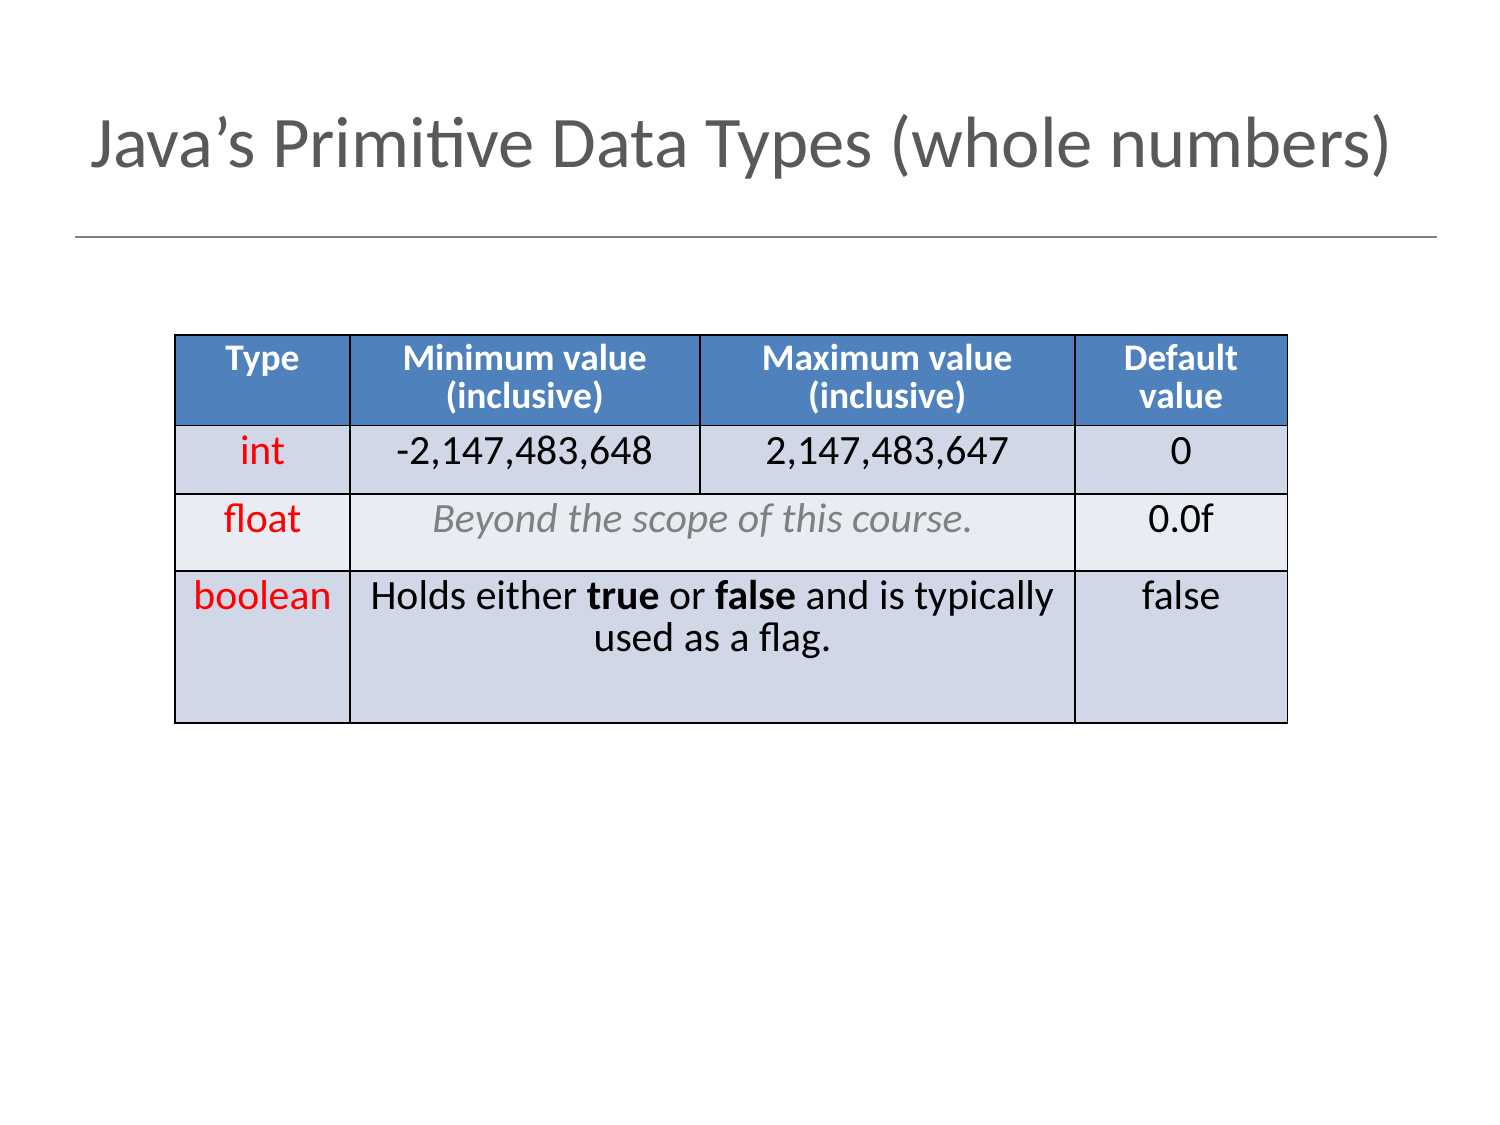

# Java’s Primitive Data Types (whole numbers)

| Type | Minimum value (inclusive) | Maximum value (inclusive) | Default value |
| --- | --- | --- | --- |
| int | -2,147,483,648 | 2,147,483,647 | 0 |
| float | Beyond the scope of this course. |  | 0.0f |
| boolean | Holds either true or false and is typically used as a flag. |  | false |